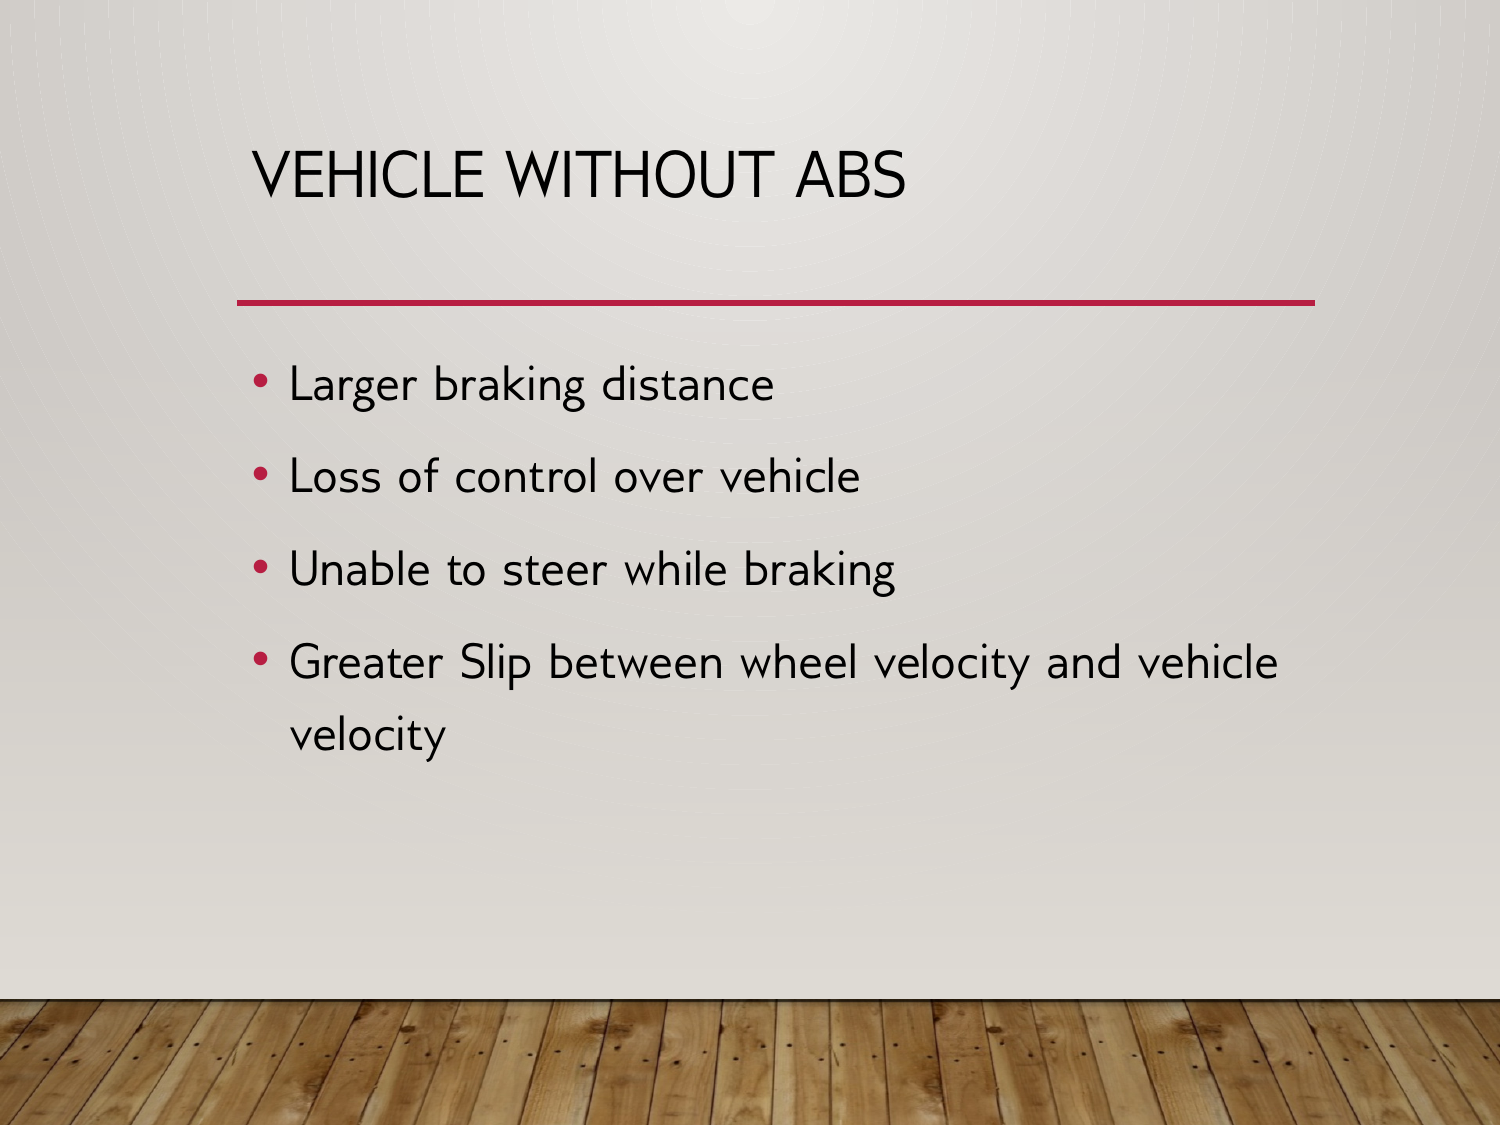

# Vehicle without ABS
Larger braking distance
Loss of control over vehicle
Unable to steer while braking
Greater Slip between wheel velocity and vehicle velocity